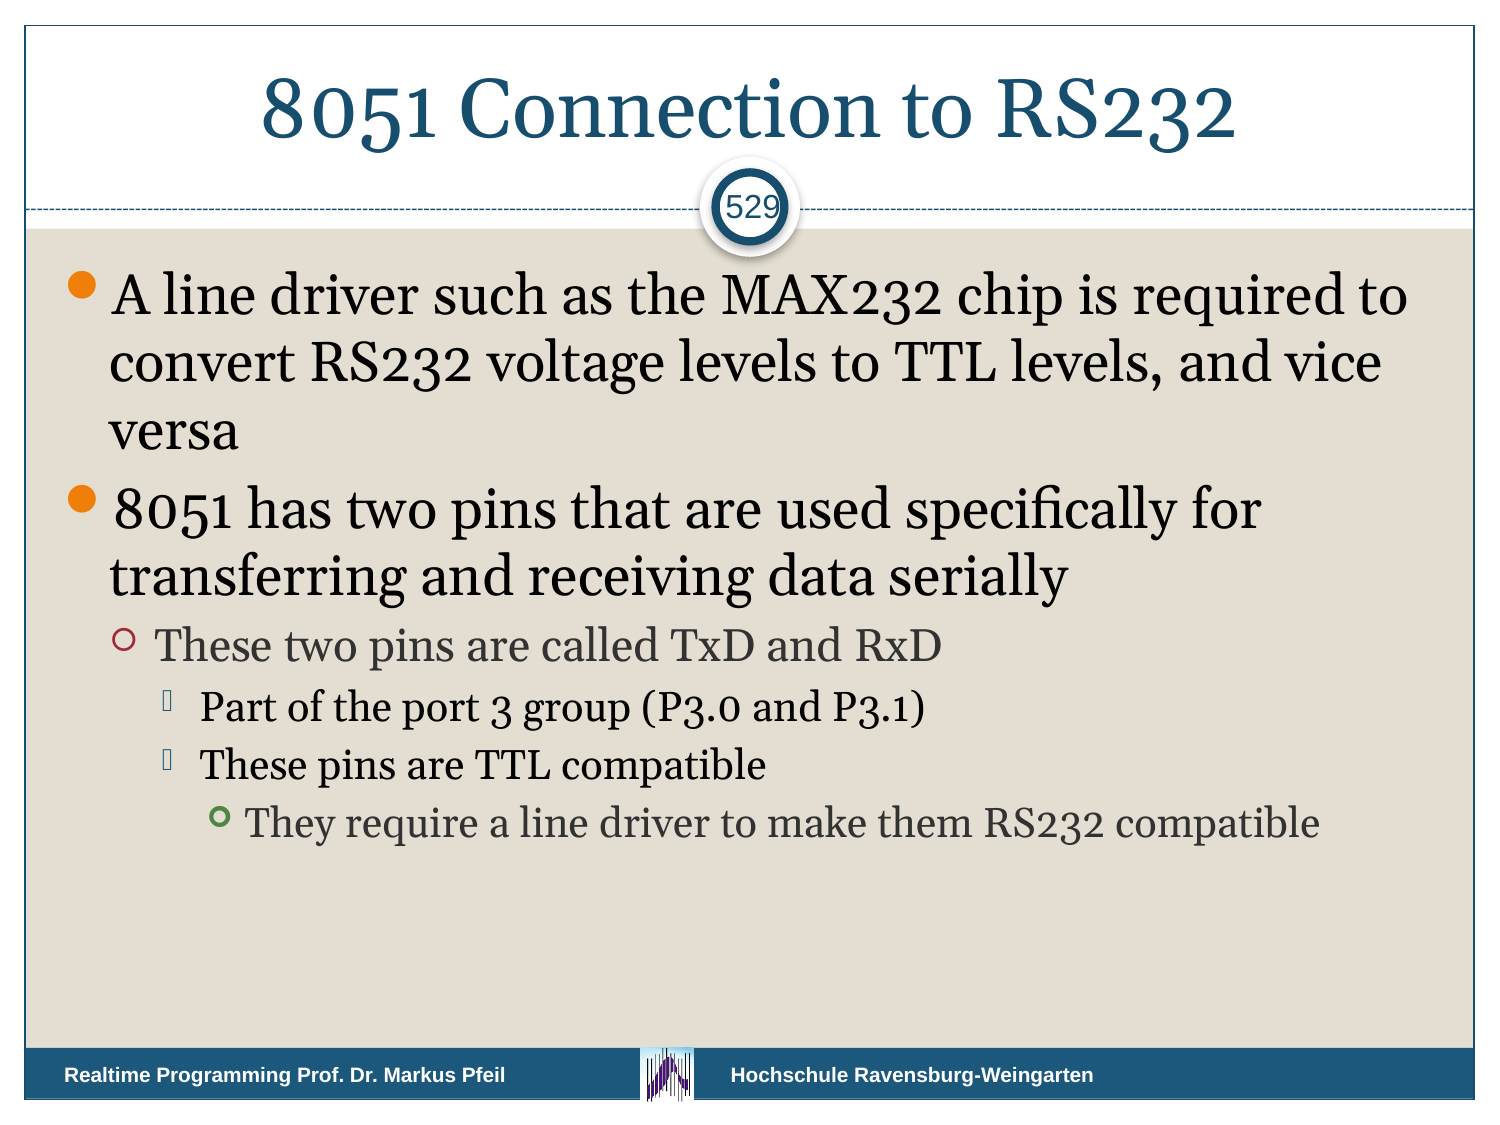

# 8051 Connection to RS232
529
A line driver such as the MAX232 chip is required to convert RS232 voltage levels to TTL levels, and vice versa
8051 has two pins that are used specifically for transferring and receiving data serially
These two pins are called TxD and RxD
Part of the port 3 group (P3.0 and P3.1)
These pins are TTL compatible
They require a line driver to make them RS232 compatible
Realtime Programming Prof. Dr. Markus Pfeil